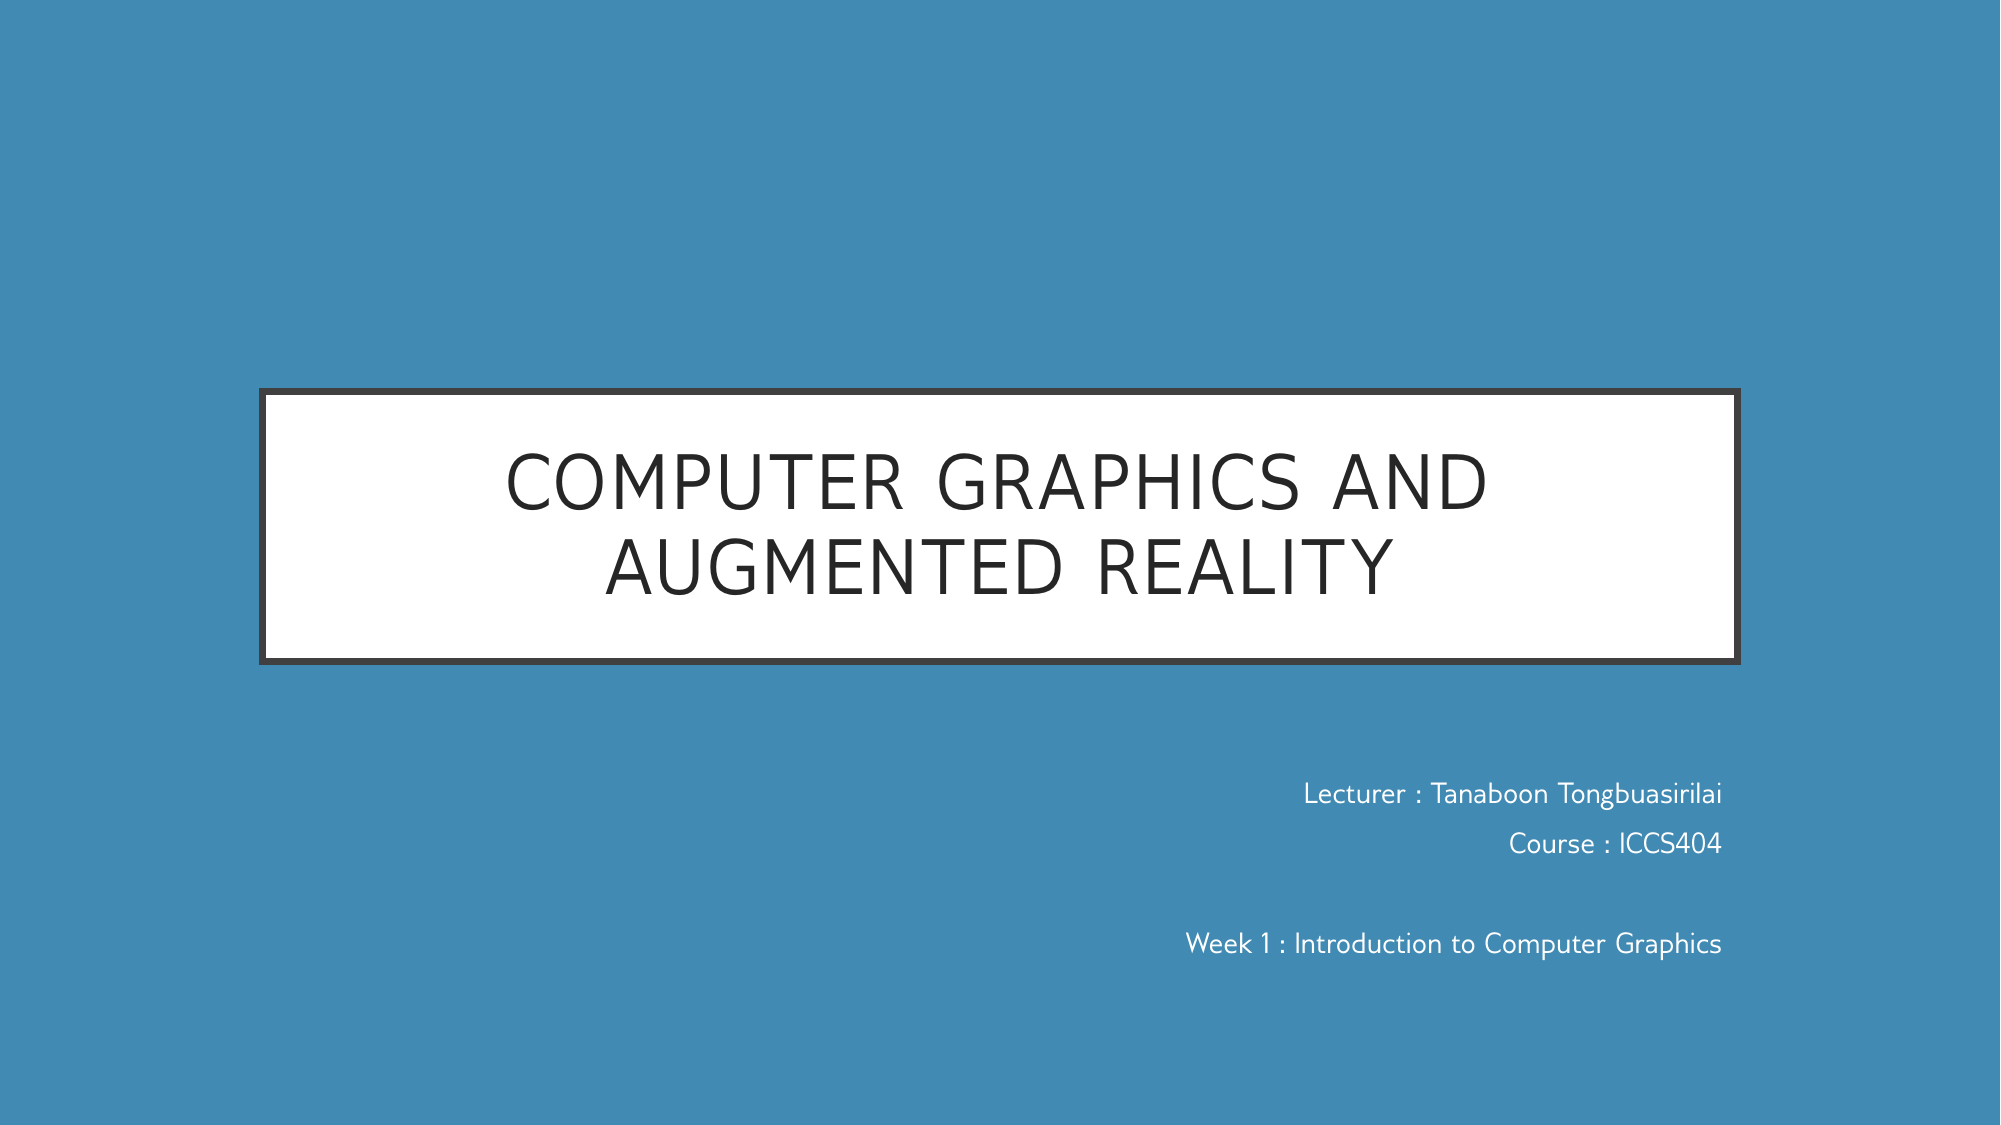

# Computer graphics and augmented reality
Lecturer : Tanaboon Tongbuasirilai
Course : ICCS404

Week 1 : Introduction to Computer Graphics